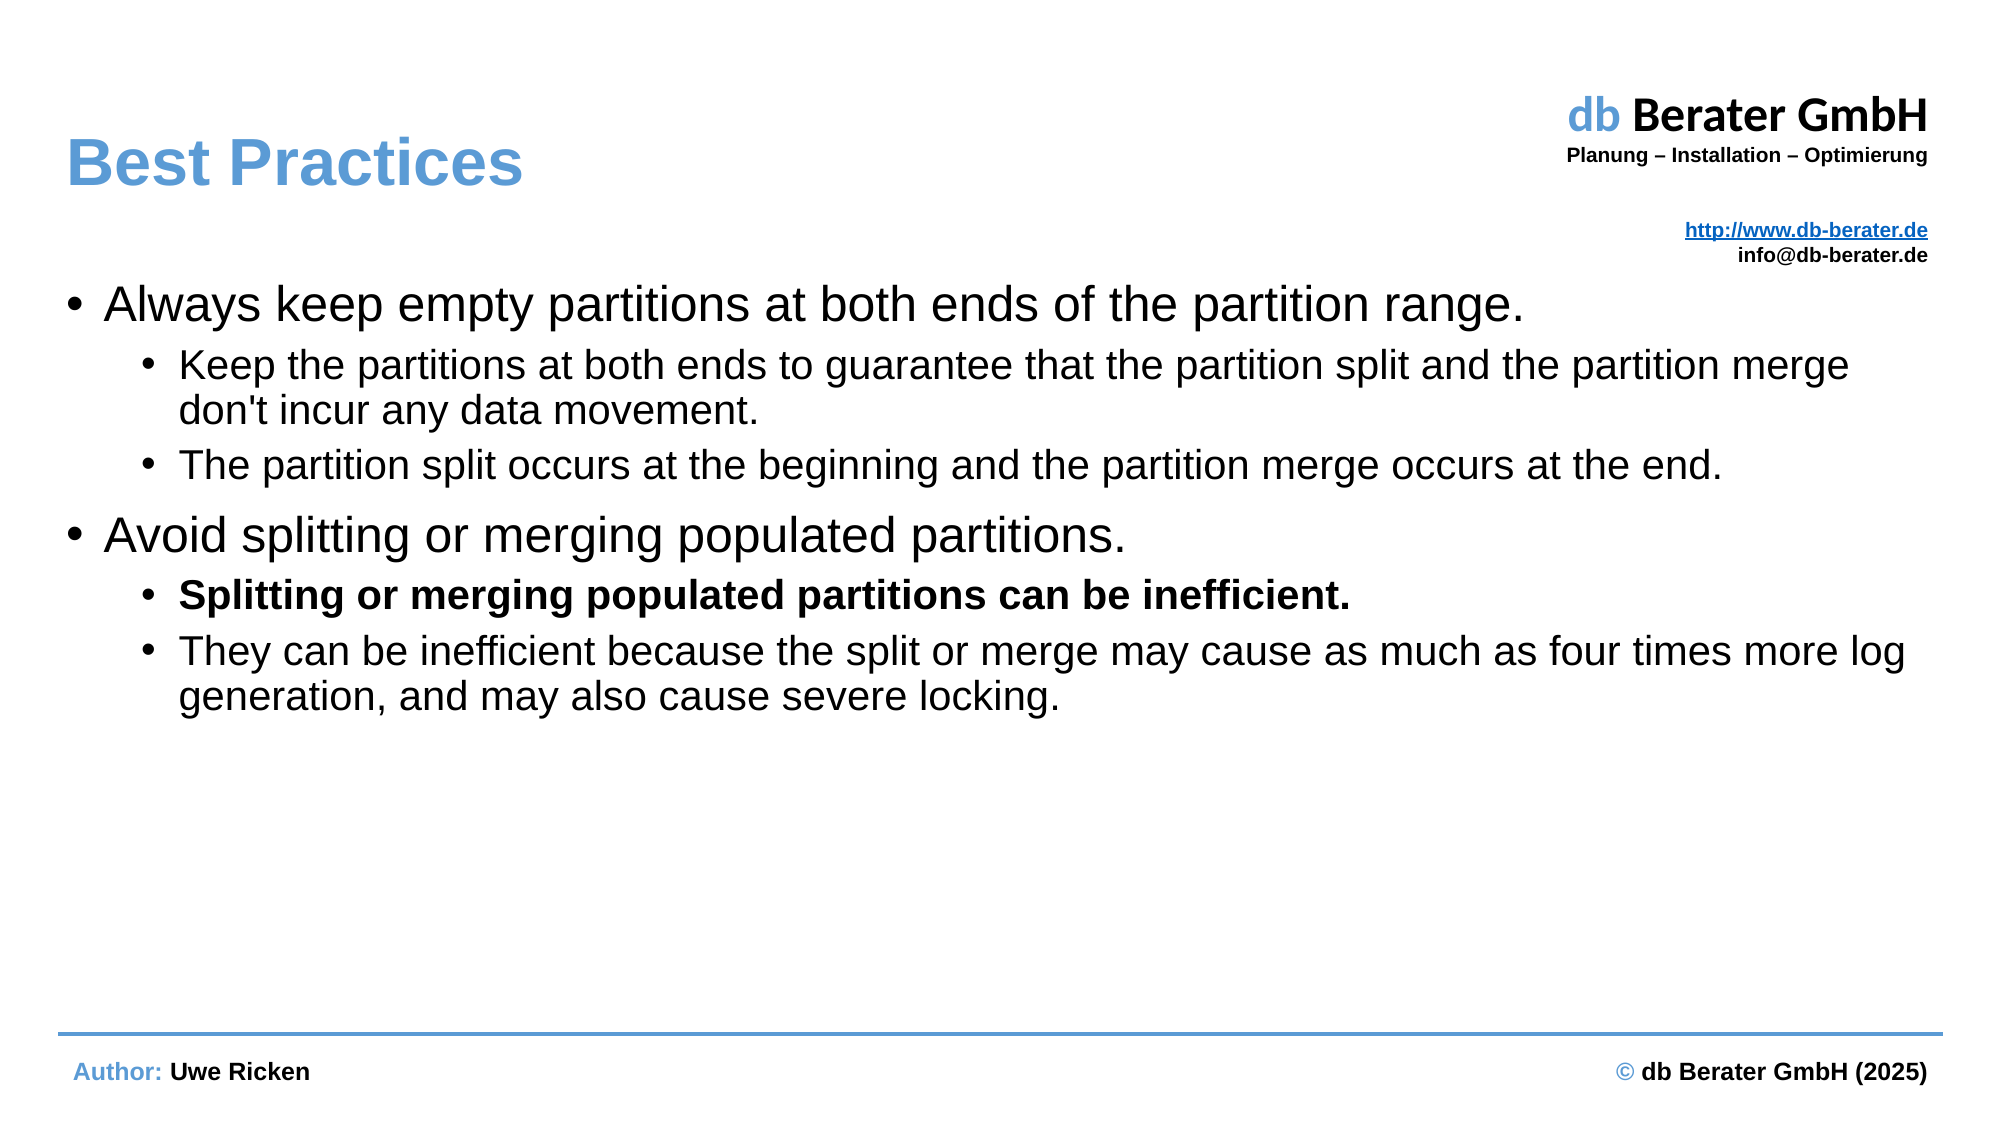

# Best Practices
Always keep empty partitions at both ends of the partition range.
Keep the partitions at both ends to guarantee that the partition split and the partition merge don't incur any data movement.
The partition split occurs at the beginning and the partition merge occurs at the end.
Avoid splitting or merging populated partitions.
Splitting or merging populated partitions can be inefficient.
They can be inefficient because the split or merge may cause as much as four times more log generation, and may also cause severe locking.